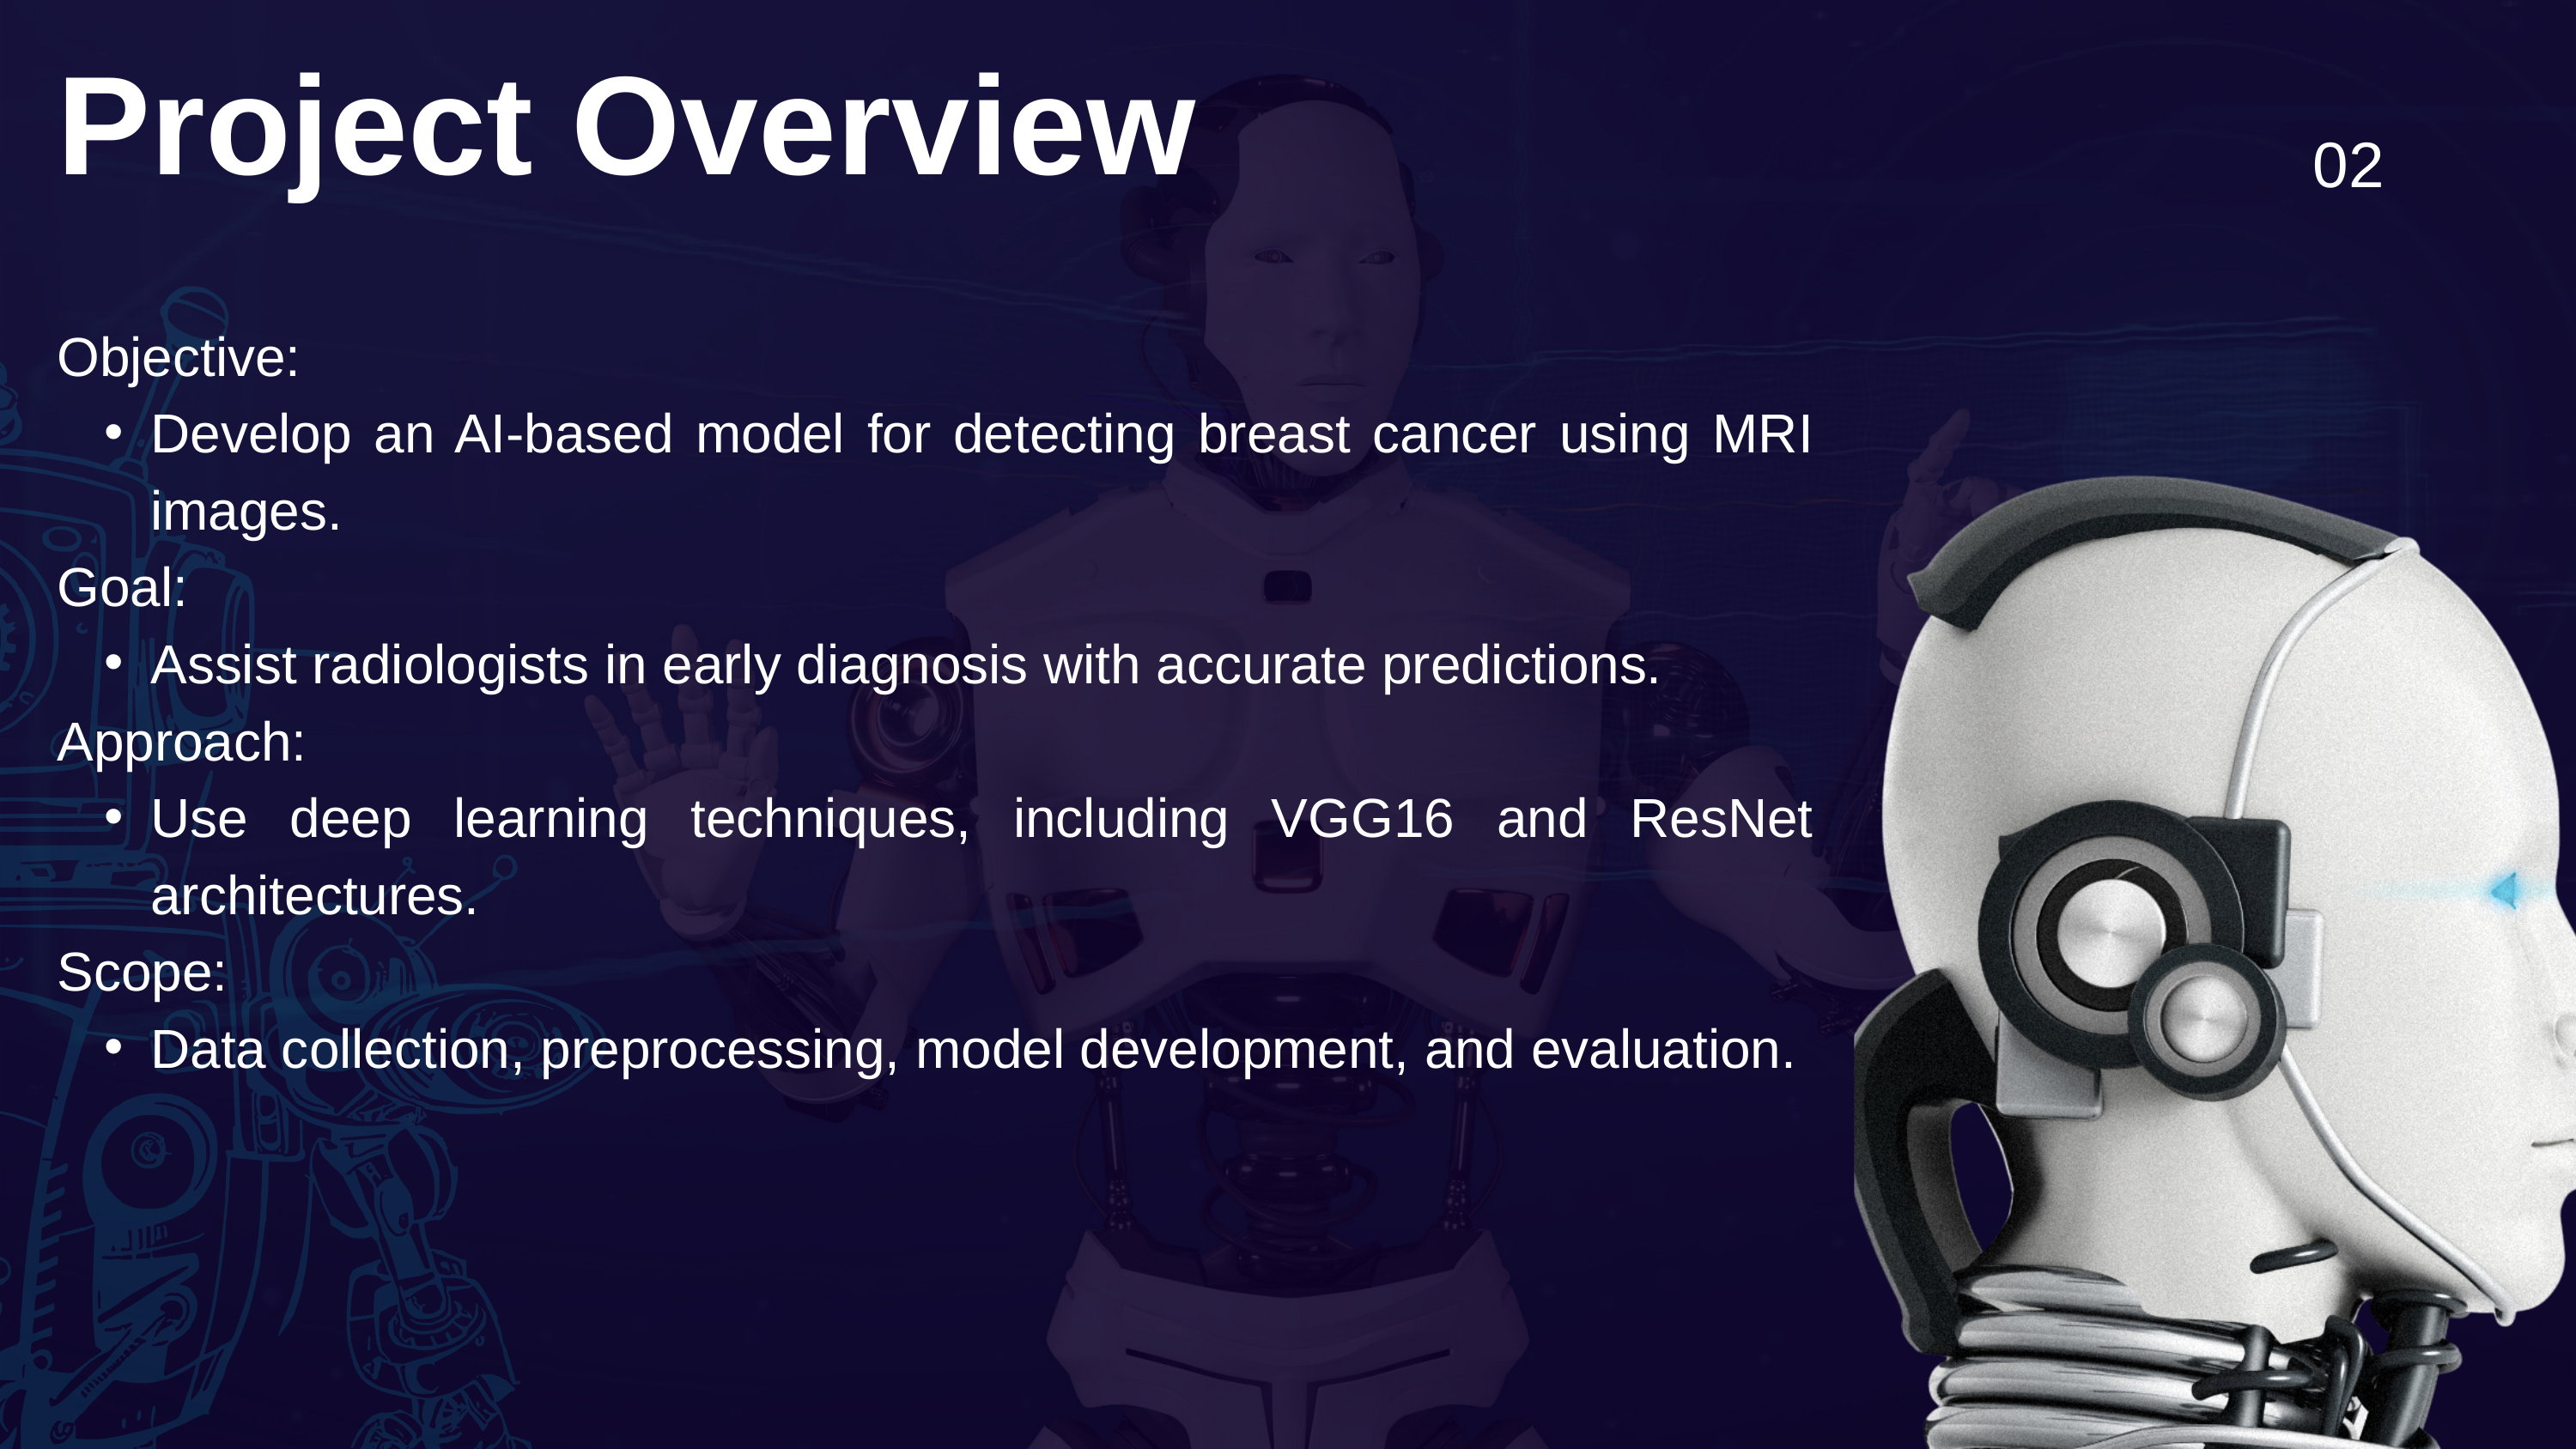

Project Overview
02

Objective:
Develop an AI-based model for detecting breast cancer using MRI images.
Goal:
Assist radiologists in early diagnosis with accurate predictions.
Approach:
Use deep learning techniques, including VGG16 and ResNet architectures.
Scope:
Data collection, preprocessing, model development, and evaluation.